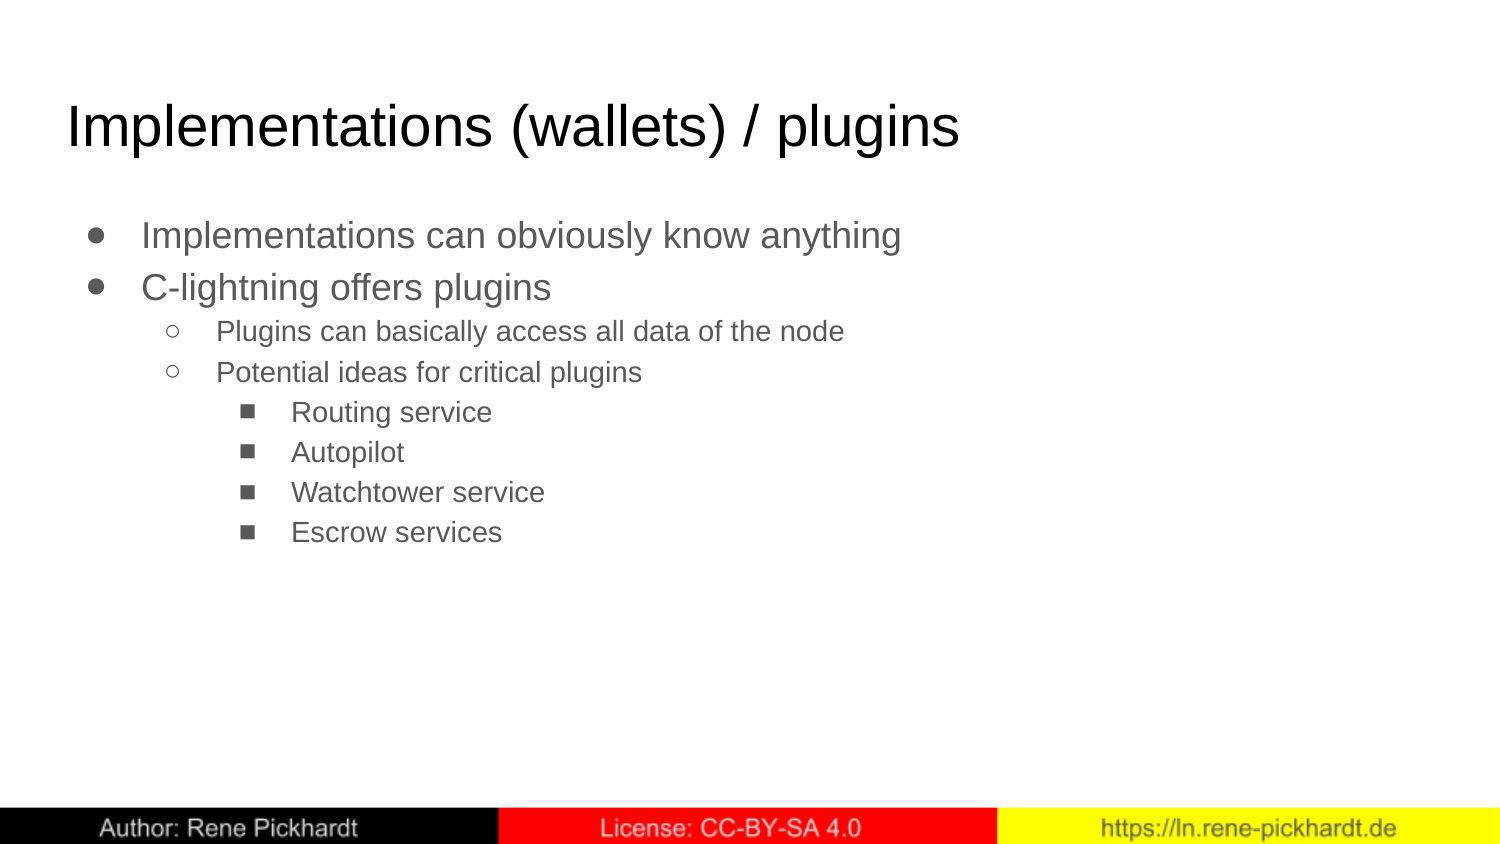

# Implementations (wallets) / plugins
Implementations can obviously know anything
C-lightning offers plugins
Plugins can basically access all data of the node
Potential ideas for critical plugins
Routing service
Autopilot
Watchtower service
Escrow services